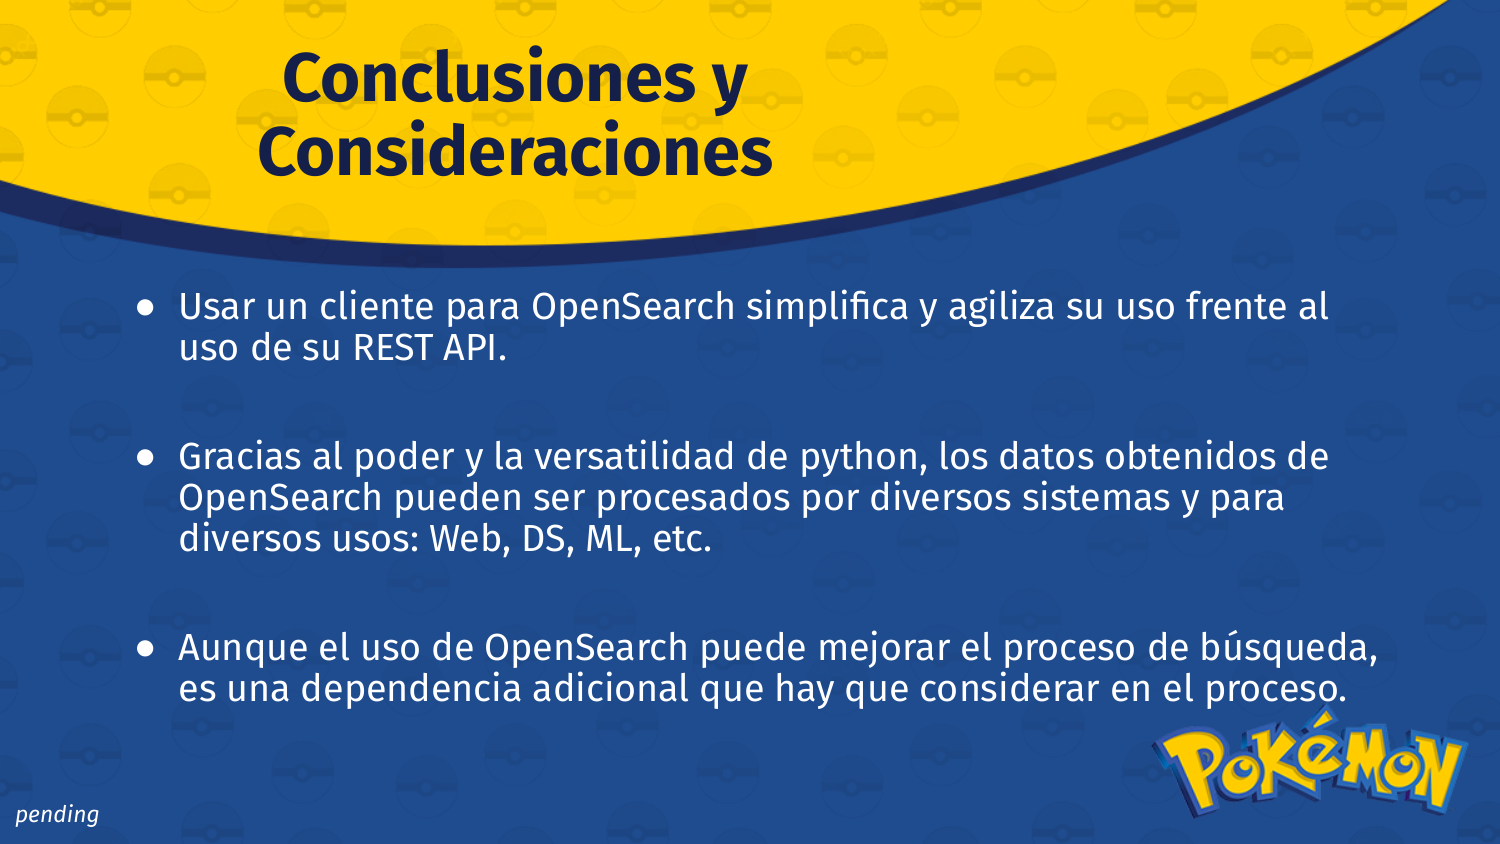

# Conclusiones y Consideraciones
Usar un cliente para OpenSearch simplifica y agiliza su uso frente al uso de su REST API.

Gracias al poder y la versatilidad de python, los datos obtenidos de OpenSearch pueden ser procesados por diversos sistemas y para diversos usos: Web, DS, ML, etc.

Aunque el uso de OpenSearch puede mejorar el proceso de búsqueda, es una dependencia adicional que hay que considerar en el proceso.
pending